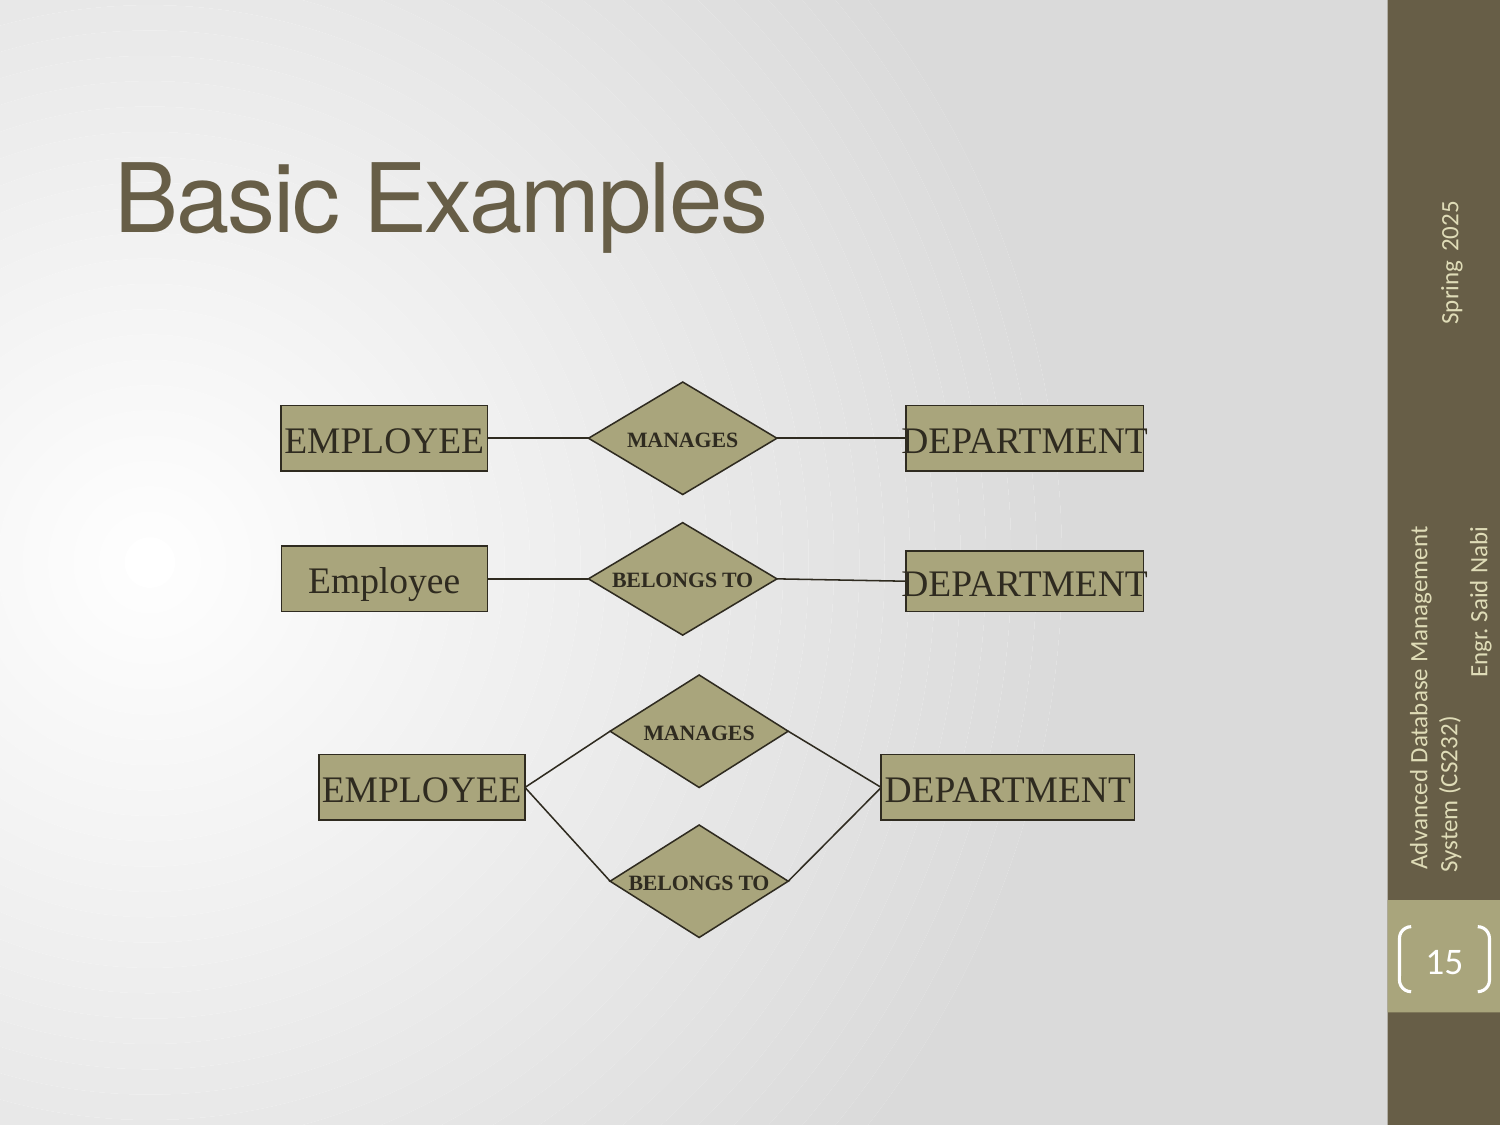

# Basic Examples
MANAGES
EMPLOYEE
DEPARTMENT
BELONGS TO
Employee
DEPARTMENT
MANAGES
EMPLOYEE
DEPARTMENT
BELONGS TO
15